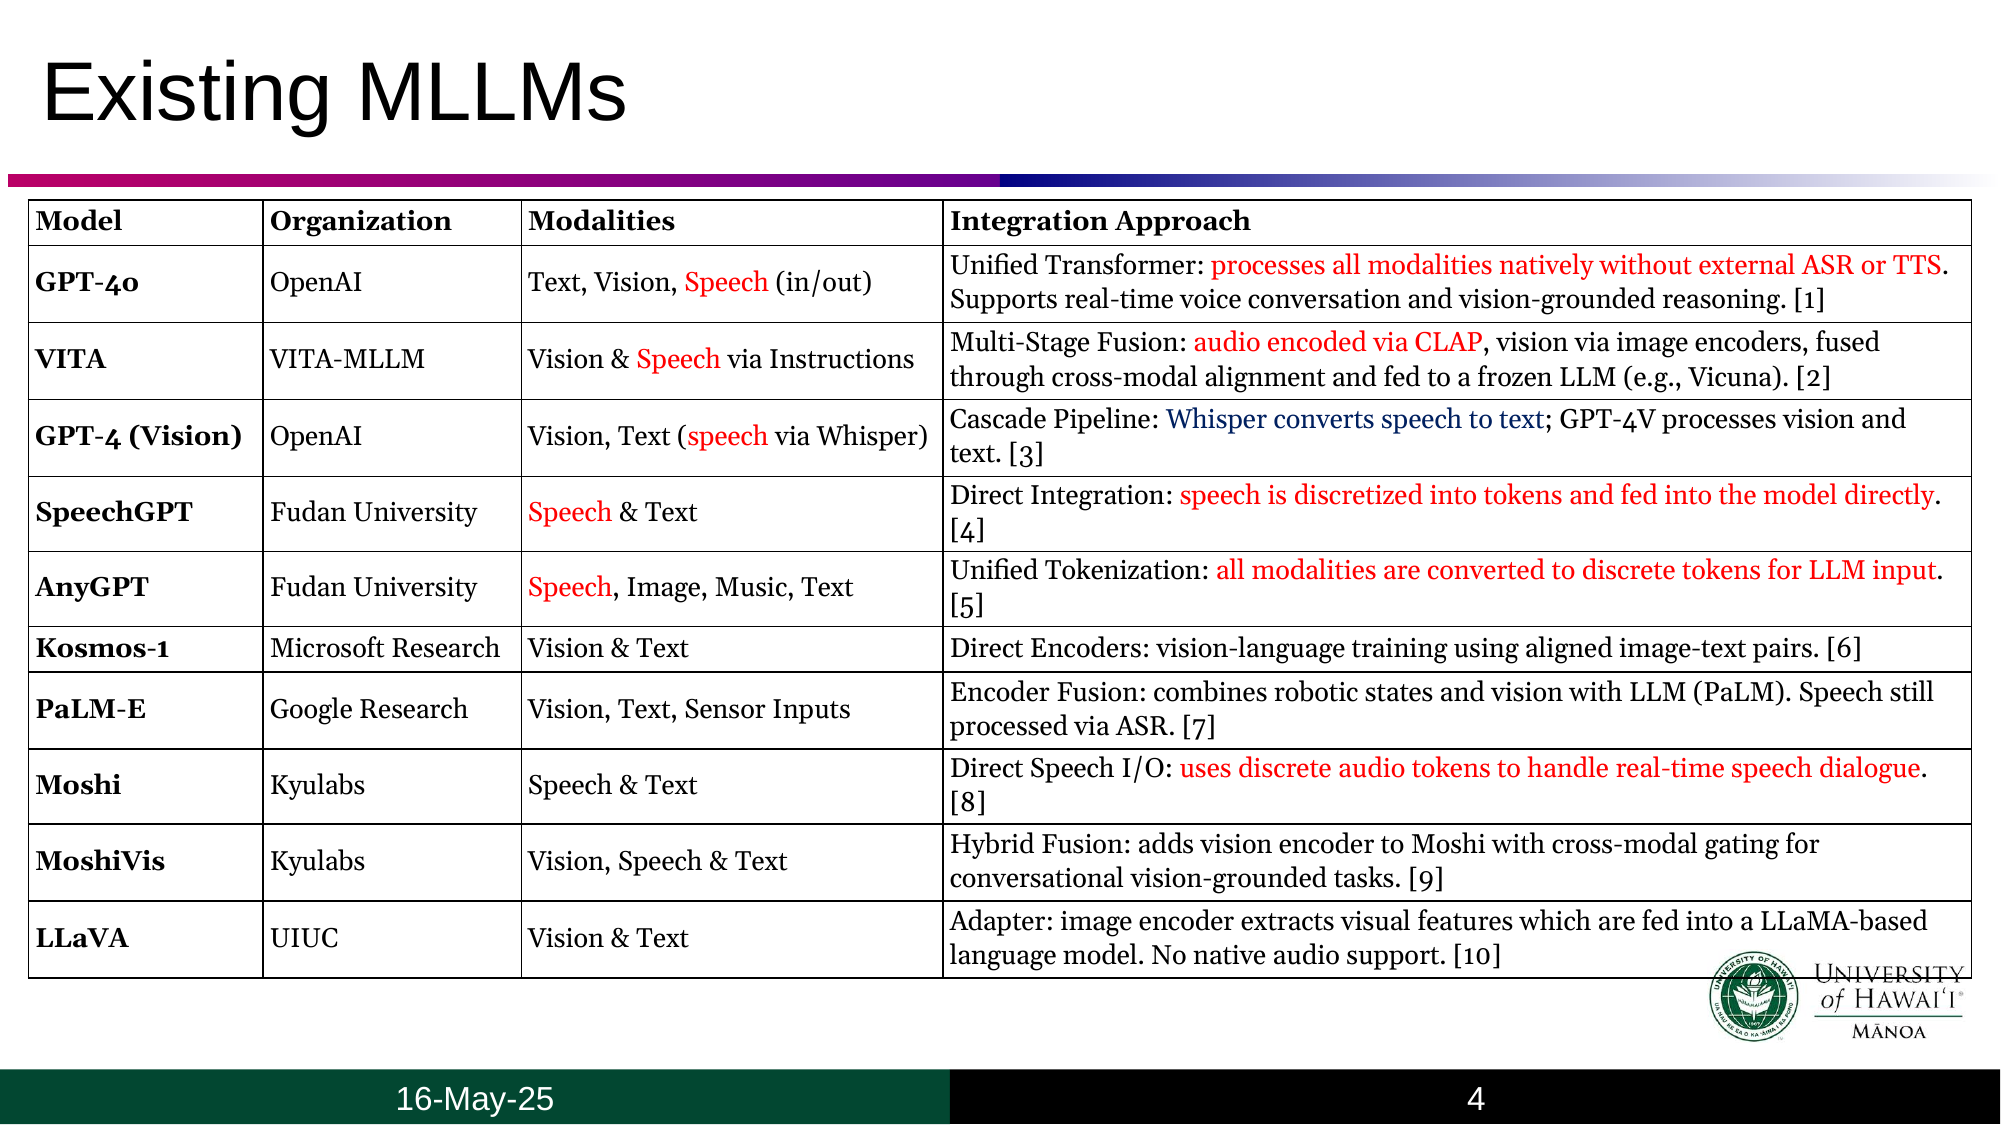

# Existing MLLMs
| Model | Organization | Modalities | Integration Approach |
| --- | --- | --- | --- |
| GPT-4o | OpenAI | Text, Vision, Speech (in/out) | Unified Transformer: processes all modalities natively without external ASR or TTS. Supports real-time voice conversation and vision-grounded reasoning. [1] |
| VITA | VITA-MLLM | Vision & Speech via Instructions | Multi-Stage Fusion: audio encoded via CLAP, vision via image encoders, fused through cross-modal alignment and fed to a frozen LLM (e.g., Vicuna). [2] |
| GPT-4 (Vision) | OpenAI | Vision, Text (speech via Whisper) | Cascade Pipeline: Whisper converts speech to text; GPT-4V processes vision and text. [3] |
| SpeechGPT | Fudan University | Speech & Text | Direct Integration: speech is discretized into tokens and fed into the model directly. [4] |
| AnyGPT | Fudan University | Speech, Image, Music, Text | Unified Tokenization: all modalities are converted to discrete tokens for LLM input. [5] |
| Kosmos-1 | Microsoft Research | Vision & Text | Direct Encoders: vision-language training using aligned image-text pairs. [6] |
| PaLM-E | Google Research | Vision, Text, Sensor Inputs | Encoder Fusion: combines robotic states and vision with LLM (PaLM). Speech still processed via ASR. [7] |
| Moshi | Kyulabs | Speech & Text | Direct Speech I/O: uses discrete audio tokens to handle real-time speech dialogue. [8] |
| MoshiVis | Kyulabs | Vision, Speech & Text | Hybrid Fusion: adds vision encoder to Moshi with cross-modal gating for conversational vision-grounded tasks. [9] |
| LLaVA | UIUC | Vision & Text | Adapter: image encoder extracts visual features which are fed into a LLaMA-based language model. No native audio support. [10] |